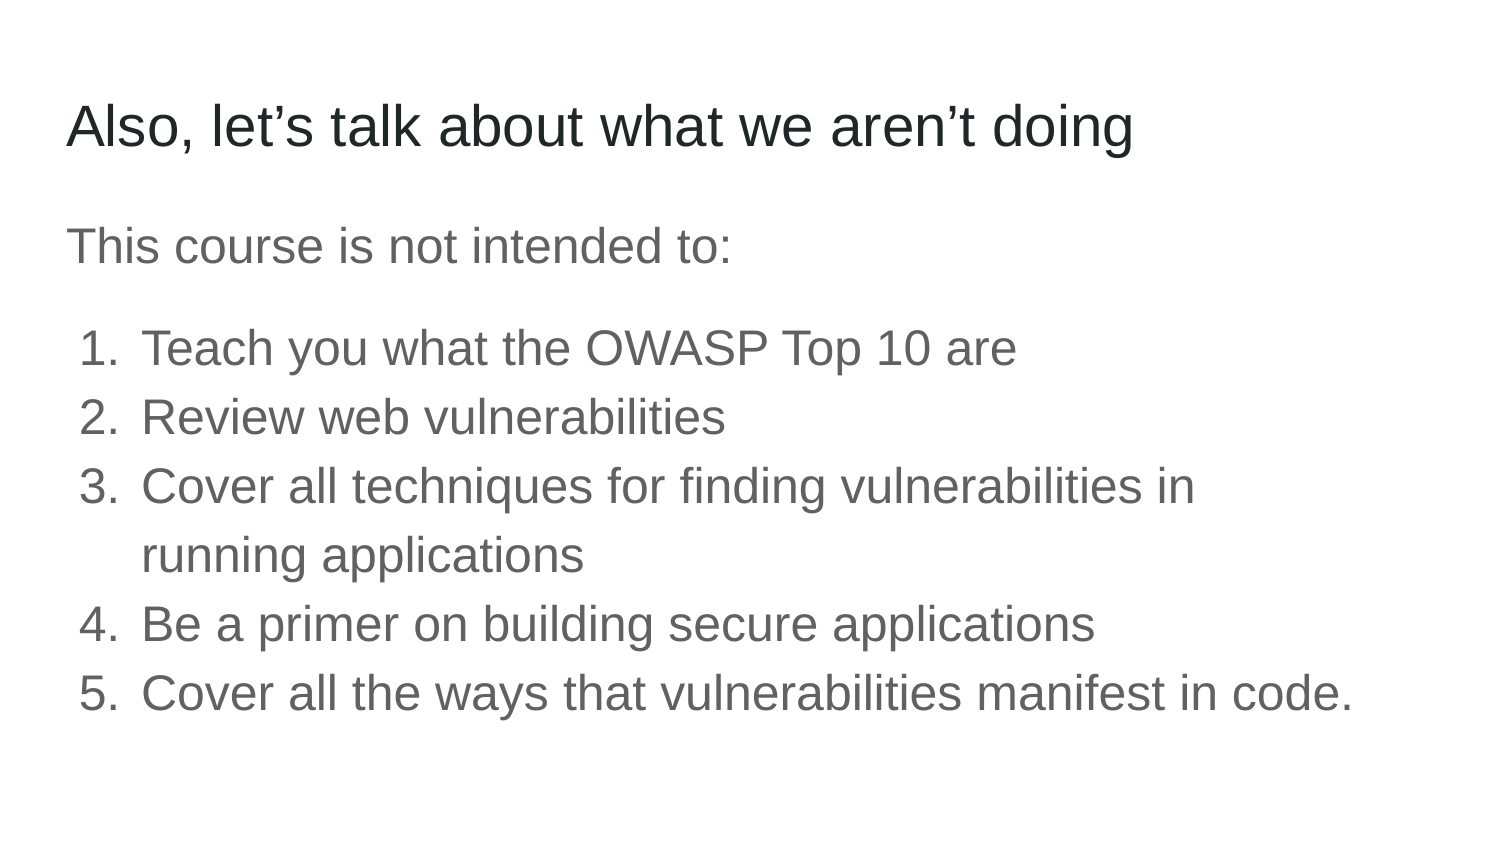

# Also, let’s talk about what we aren’t doing
This course is not intended to:
Teach you what the OWASP Top 10 are
Review web vulnerabilities
Cover all techniques for finding vulnerabilities in running applications
Be a primer on building secure applications
Cover all the ways that vulnerabilities manifest in code.